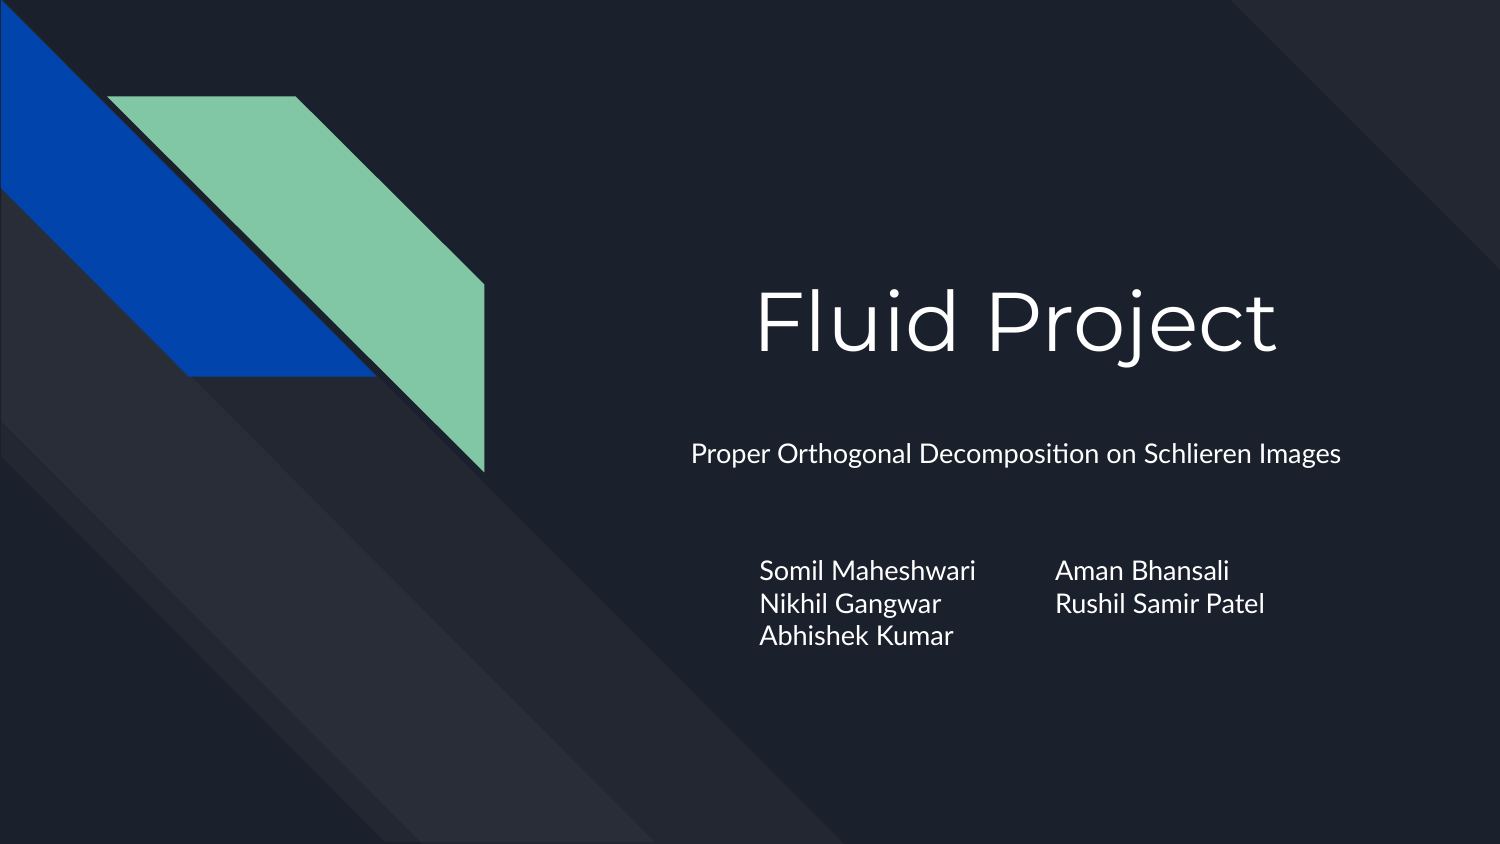

# Fluid Project

Proper Orthogonal Decomposition on Schlieren Images
Somil Maheshwari
Nikhil Gangwar
Abhishek Kumar
Aman Bhansali
Rushil Samir Patel